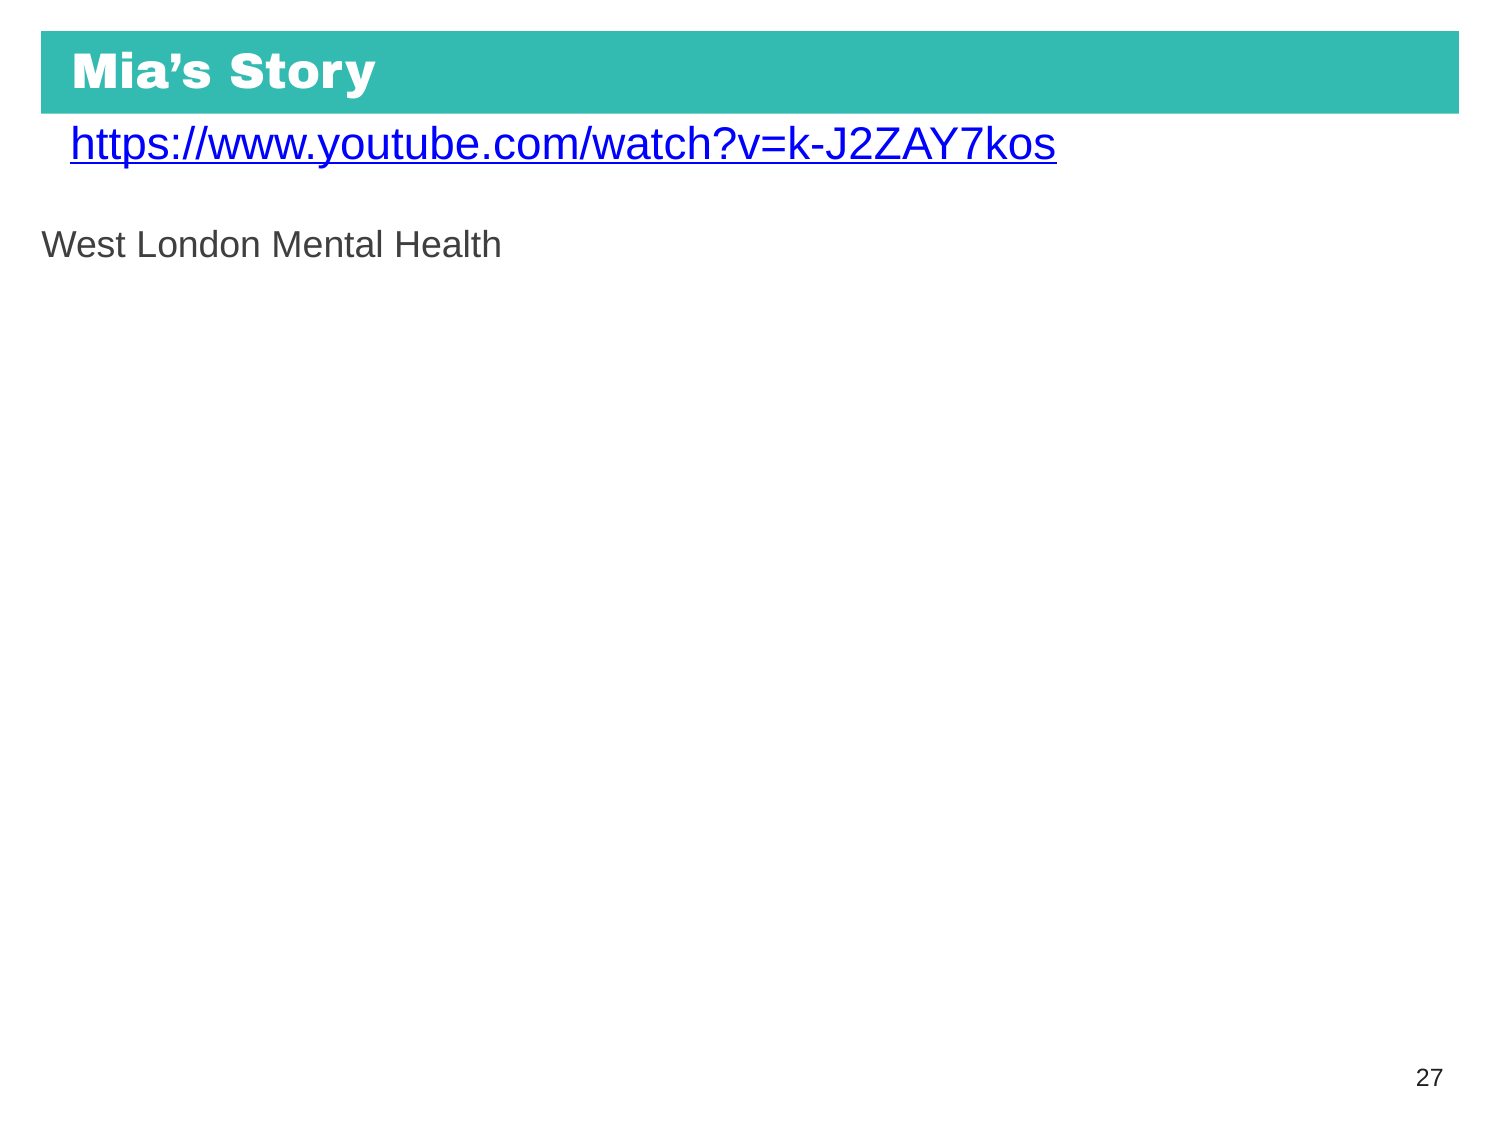

# Mia’s Story
https://www.youtube.com/watch?v=k-J2ZAY7kos
West London Mental Health
27